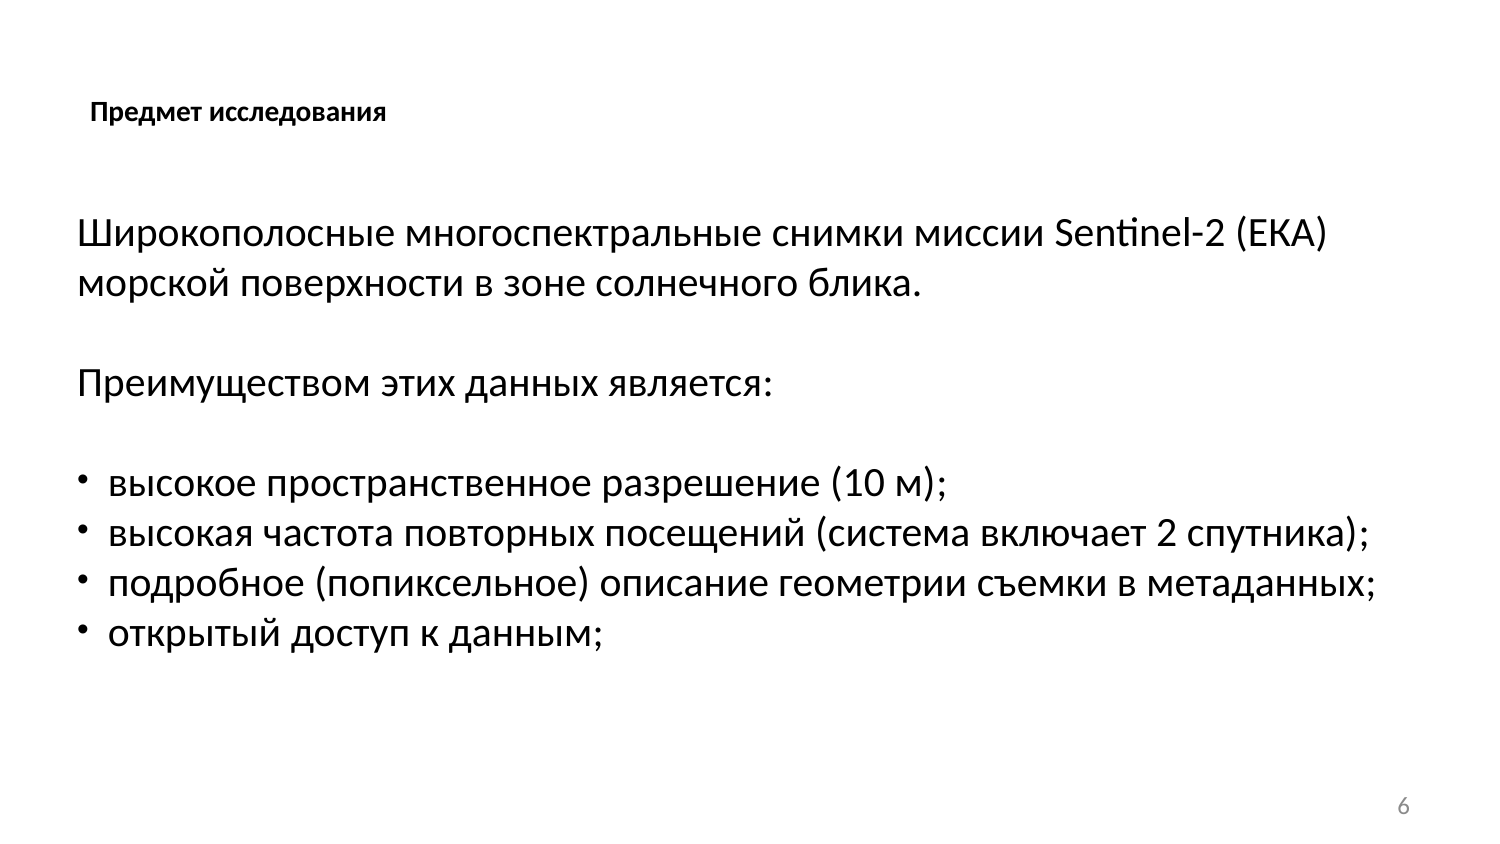

# Предмет исследования
Широкополосные многоспектральные снимки миссии Sentinel-2 (ЕКА) морской поверхности в зоне солнечного блика.

Преимуществом этих данных является:

  высокое пространственное разрешение (10 м);
  высокая частота повторных посещений (система включает 2 спутника);
  подробное (попиксельное) описание геометрии съемки в метаданных;
  открытый доступ к данным;

6